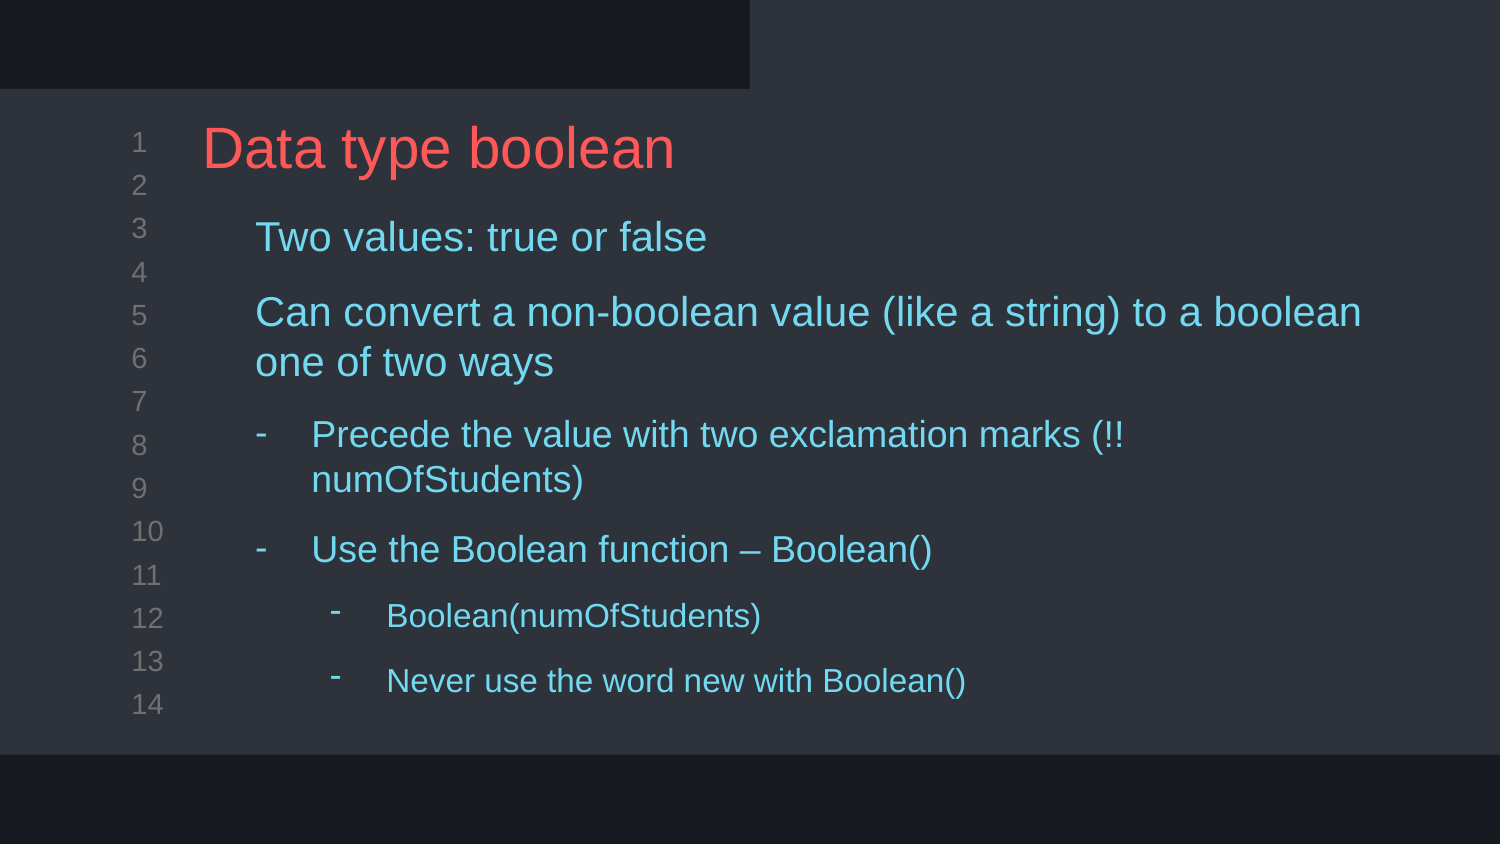

# Data type boolean
Two values: true or false
Can convert a non-boolean value (like a string) to a boolean one of two ways
Precede the value with two exclamation marks (!!numOfStudents)
Use the Boolean function – Boolean()
Boolean(numOfStudents)
Never use the word new with Boolean()